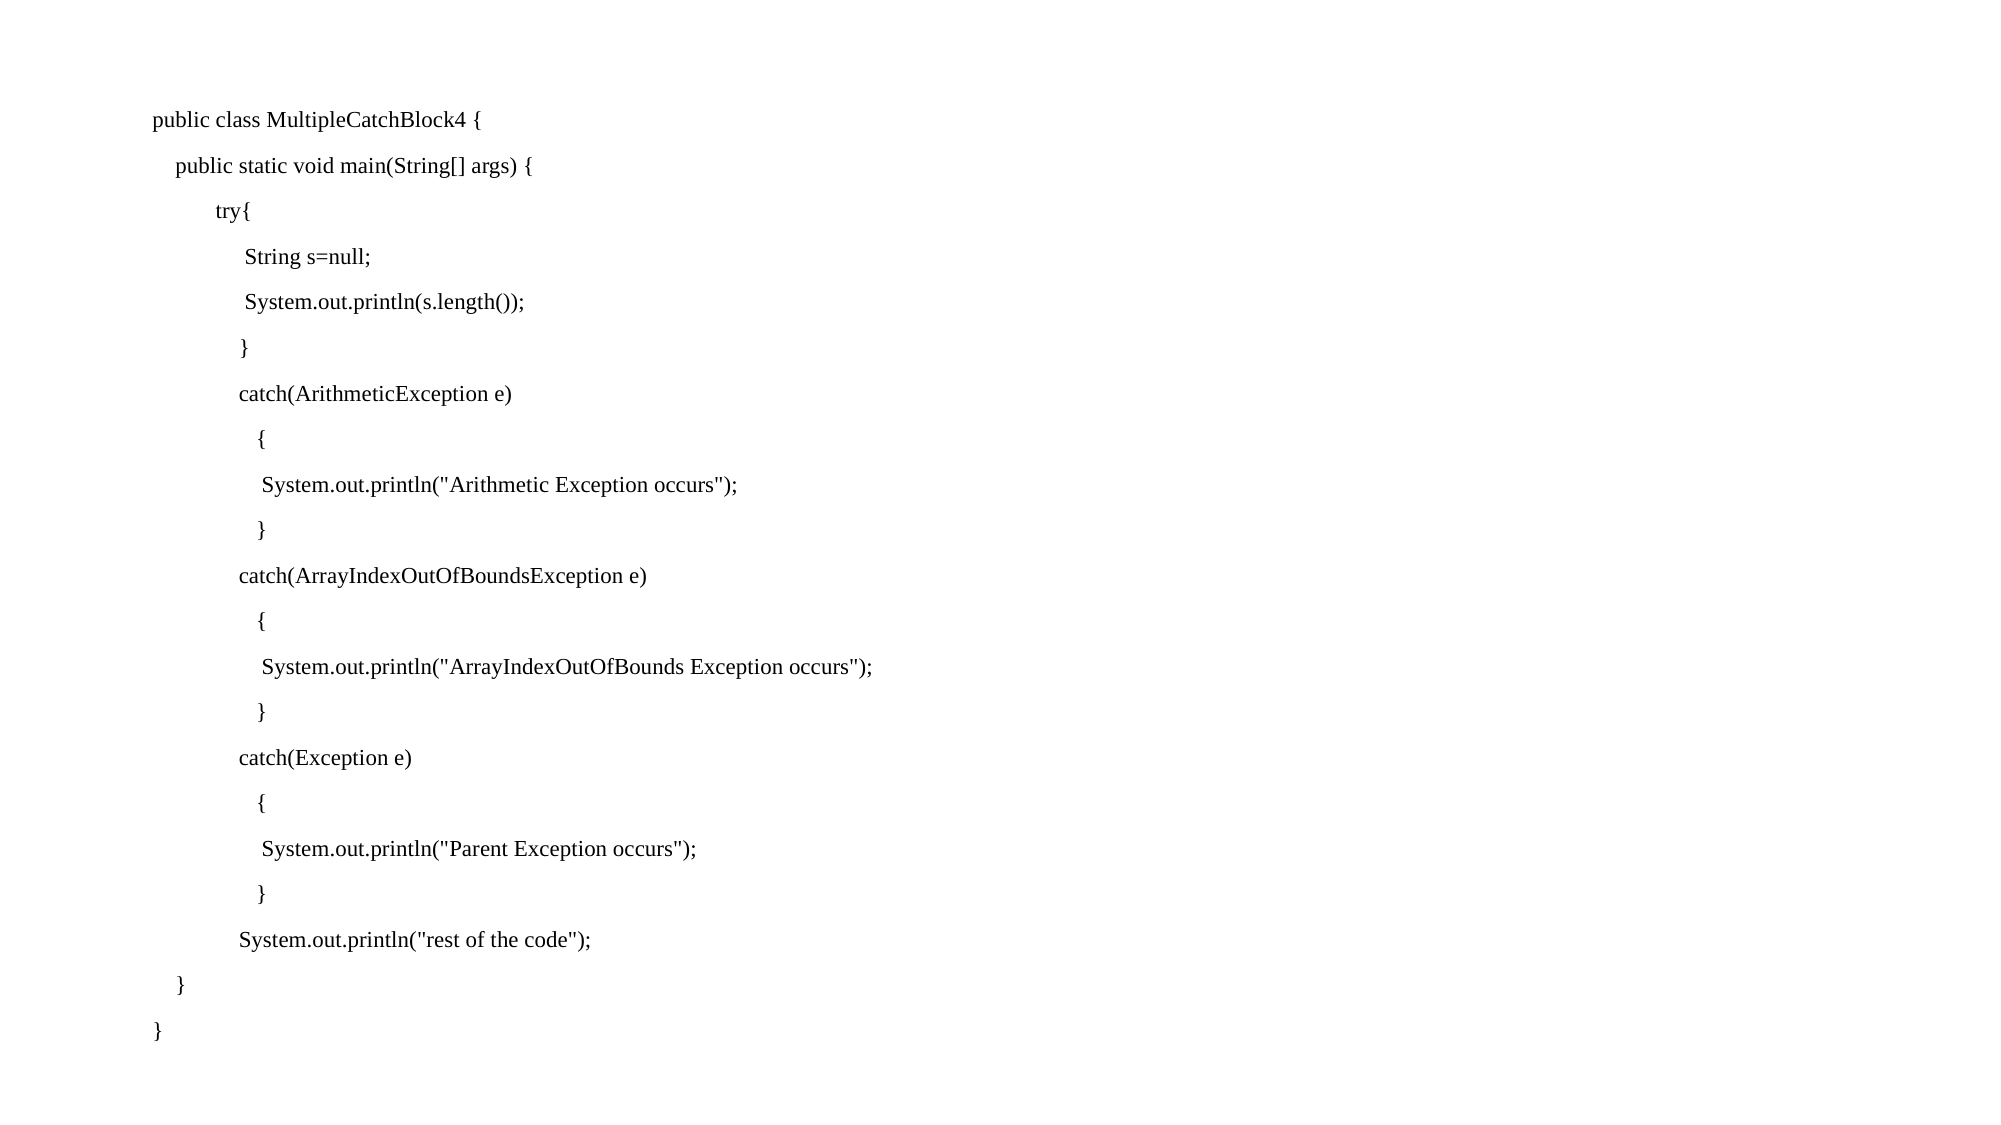

public class MultipleCatchBlock4 {
    public static void main(String[] args) {
           try{
                String s=null;
                System.out.println(s.length());
               }
               catch(ArithmeticException e)
                  {
                   System.out.println("Arithmetic Exception occurs");
                  }
               catch(ArrayIndexOutOfBoundsException e)
                  {
                   System.out.println("ArrayIndexOutOfBounds Exception occurs");
                  }
               catch(Exception e)
                  {
                   System.out.println("Parent Exception occurs");
                  }
               System.out.println("rest of the code");
    }
}